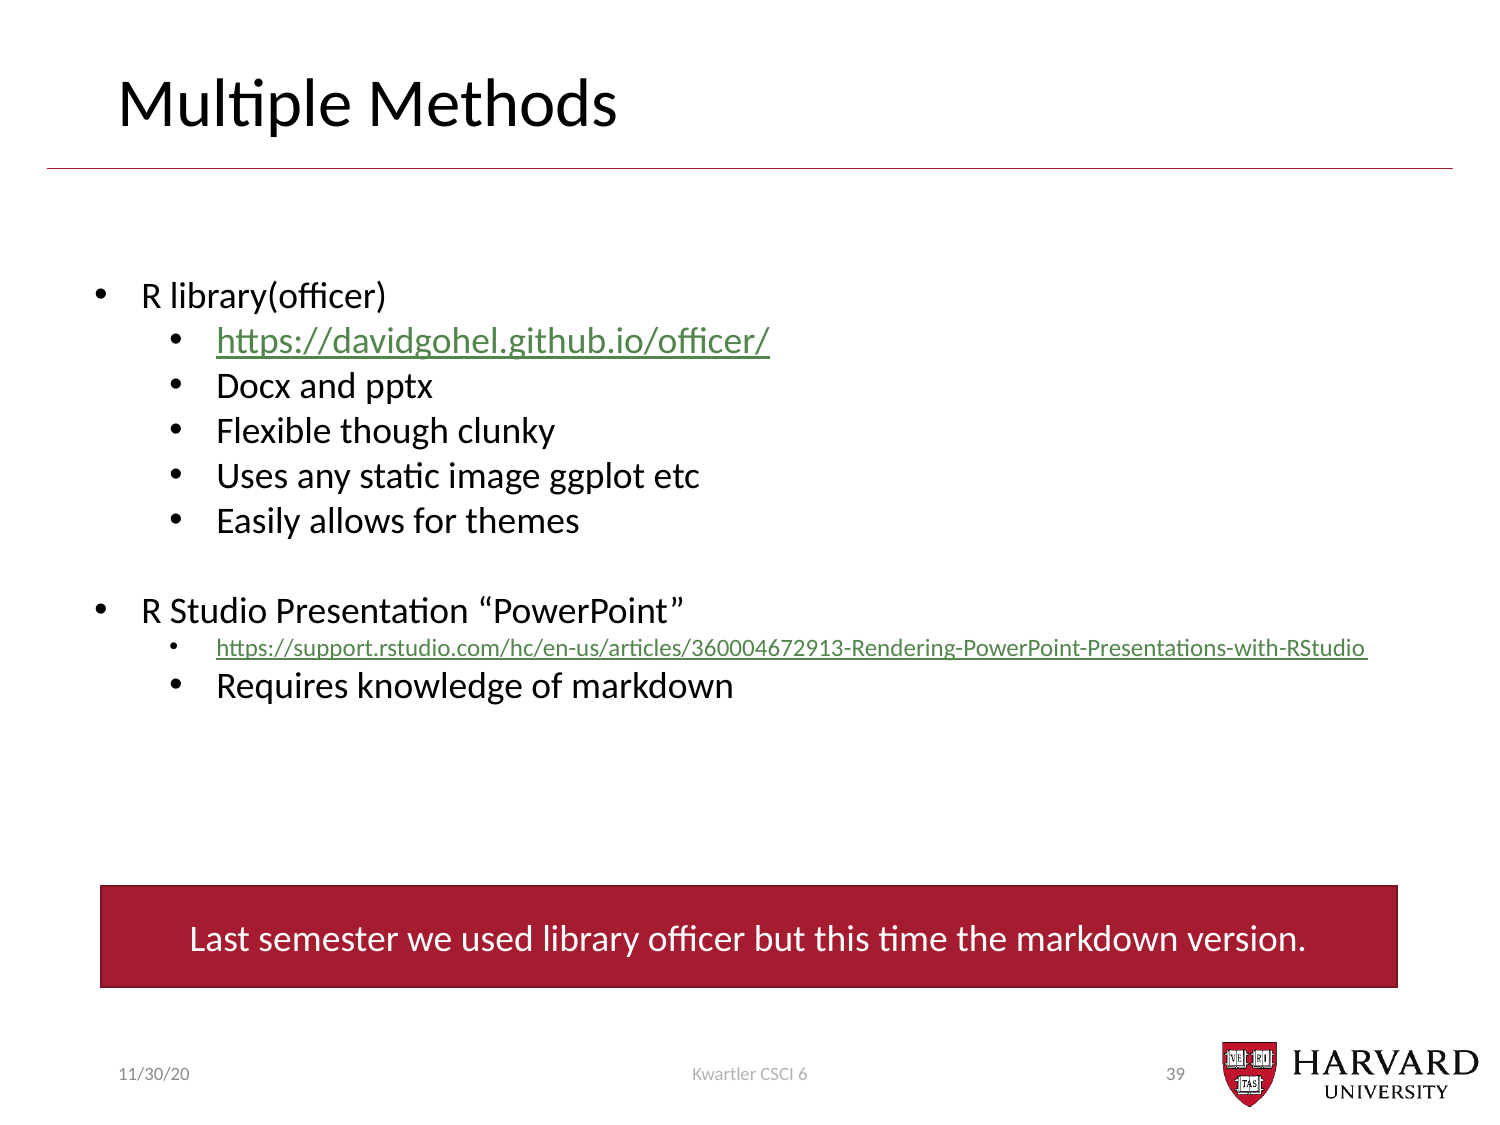

# Multiple Methods
R library(officer)
https://davidgohel.github.io/officer/
Docx and pptx
Flexible though clunky
Uses any static image ggplot etc
Easily allows for themes

R Studio Presentation “PowerPoint”
https://support.rstudio.com/hc/en-us/articles/360004672913-Rendering-PowerPoint-Presentations-with-RStudio
Requires knowledge of markdown
Last semester we used library officer but this time the markdown version.
11/30/20
Kwartler CSCI 6
39